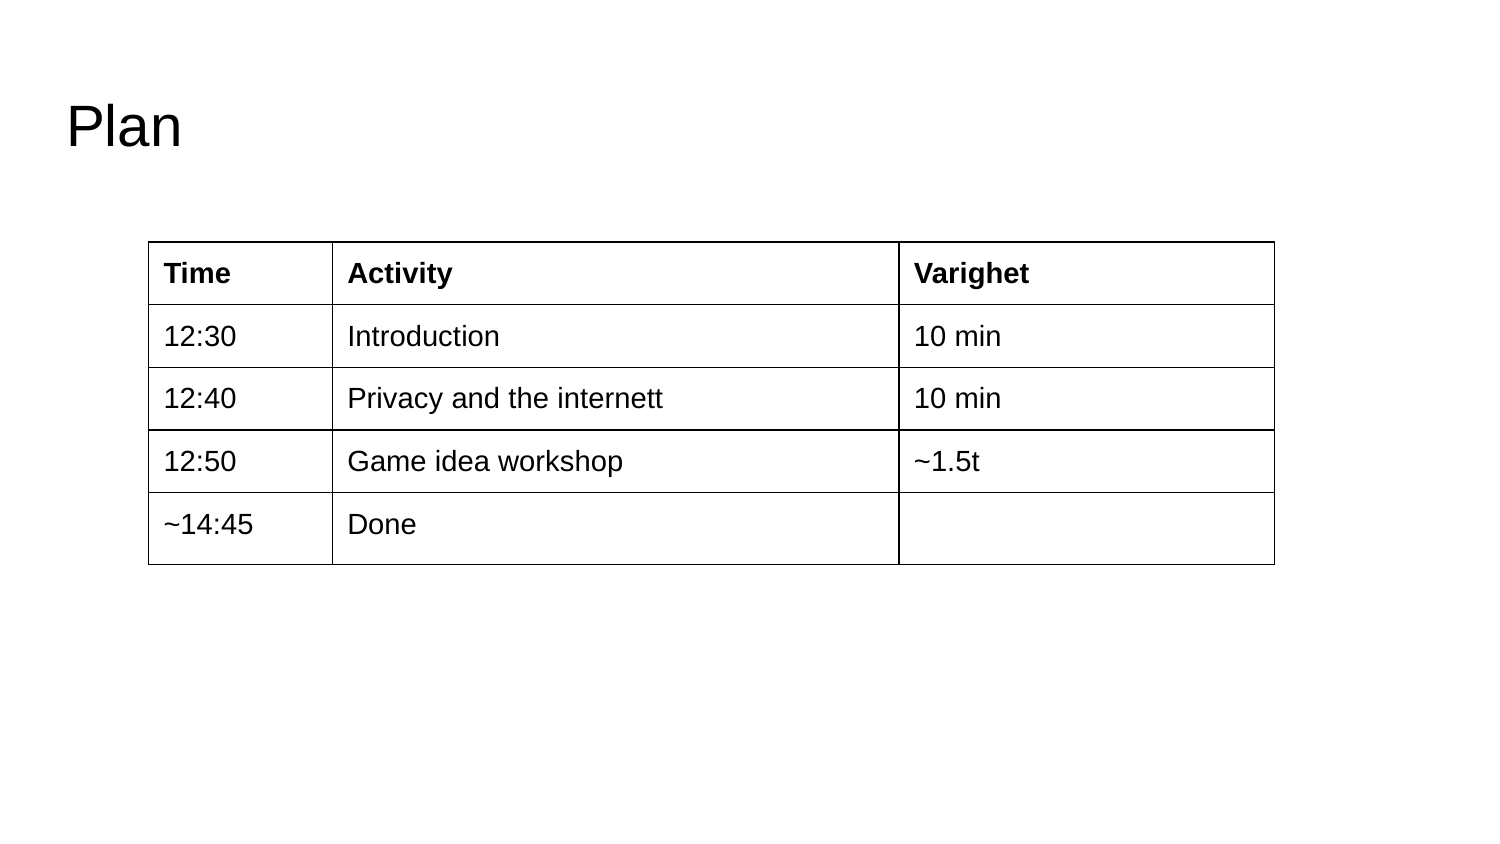

# Plan
| Time | Activity | Varighet |
| --- | --- | --- |
| 12:30 | Introduction | 10 min |
| 12:40 | Privacy and the internett | 10 min |
| 12:50 | Game idea workshop | ~1.5t |
| ~14:45 | Done |  |